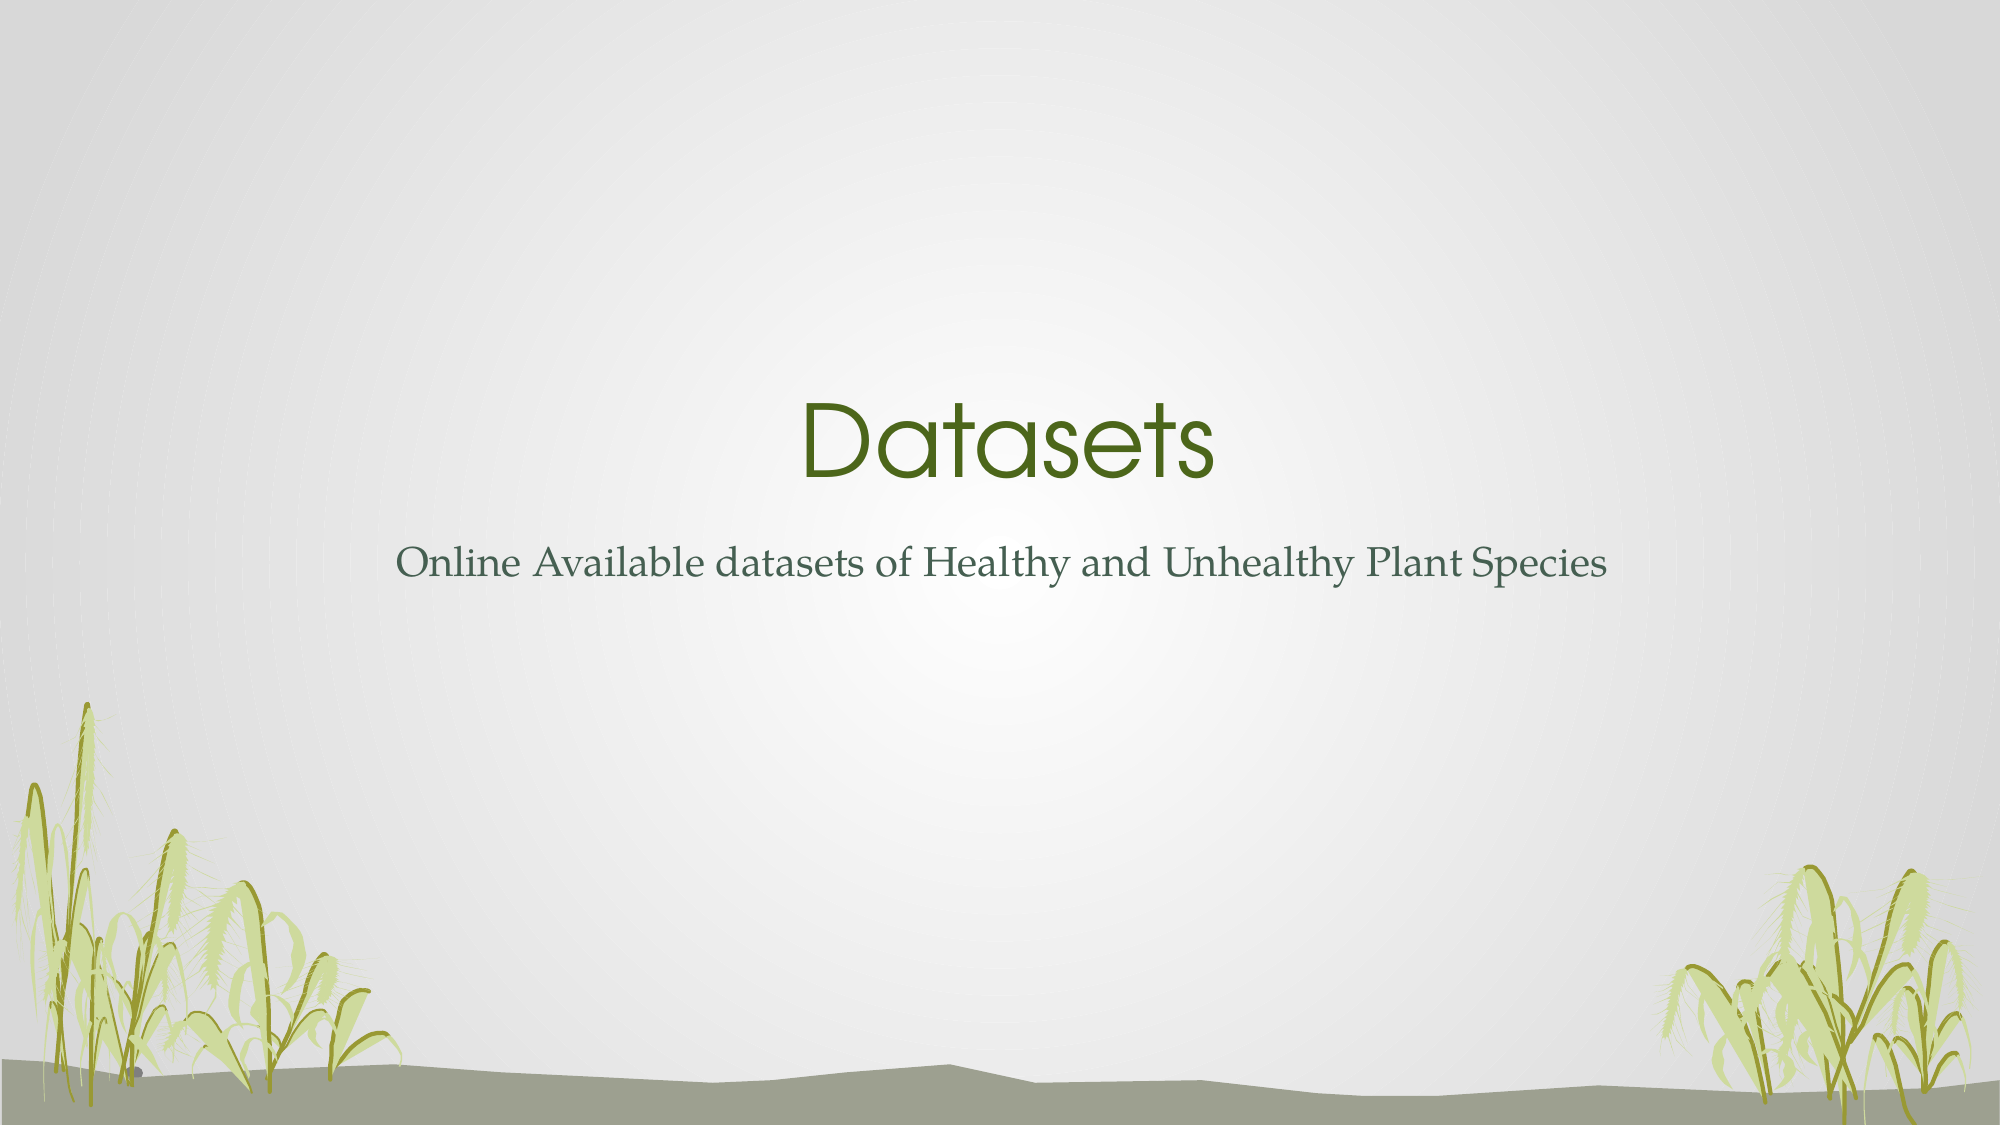

# Datasets
Online Available datasets of Healthy and Unhealthy Plant Species